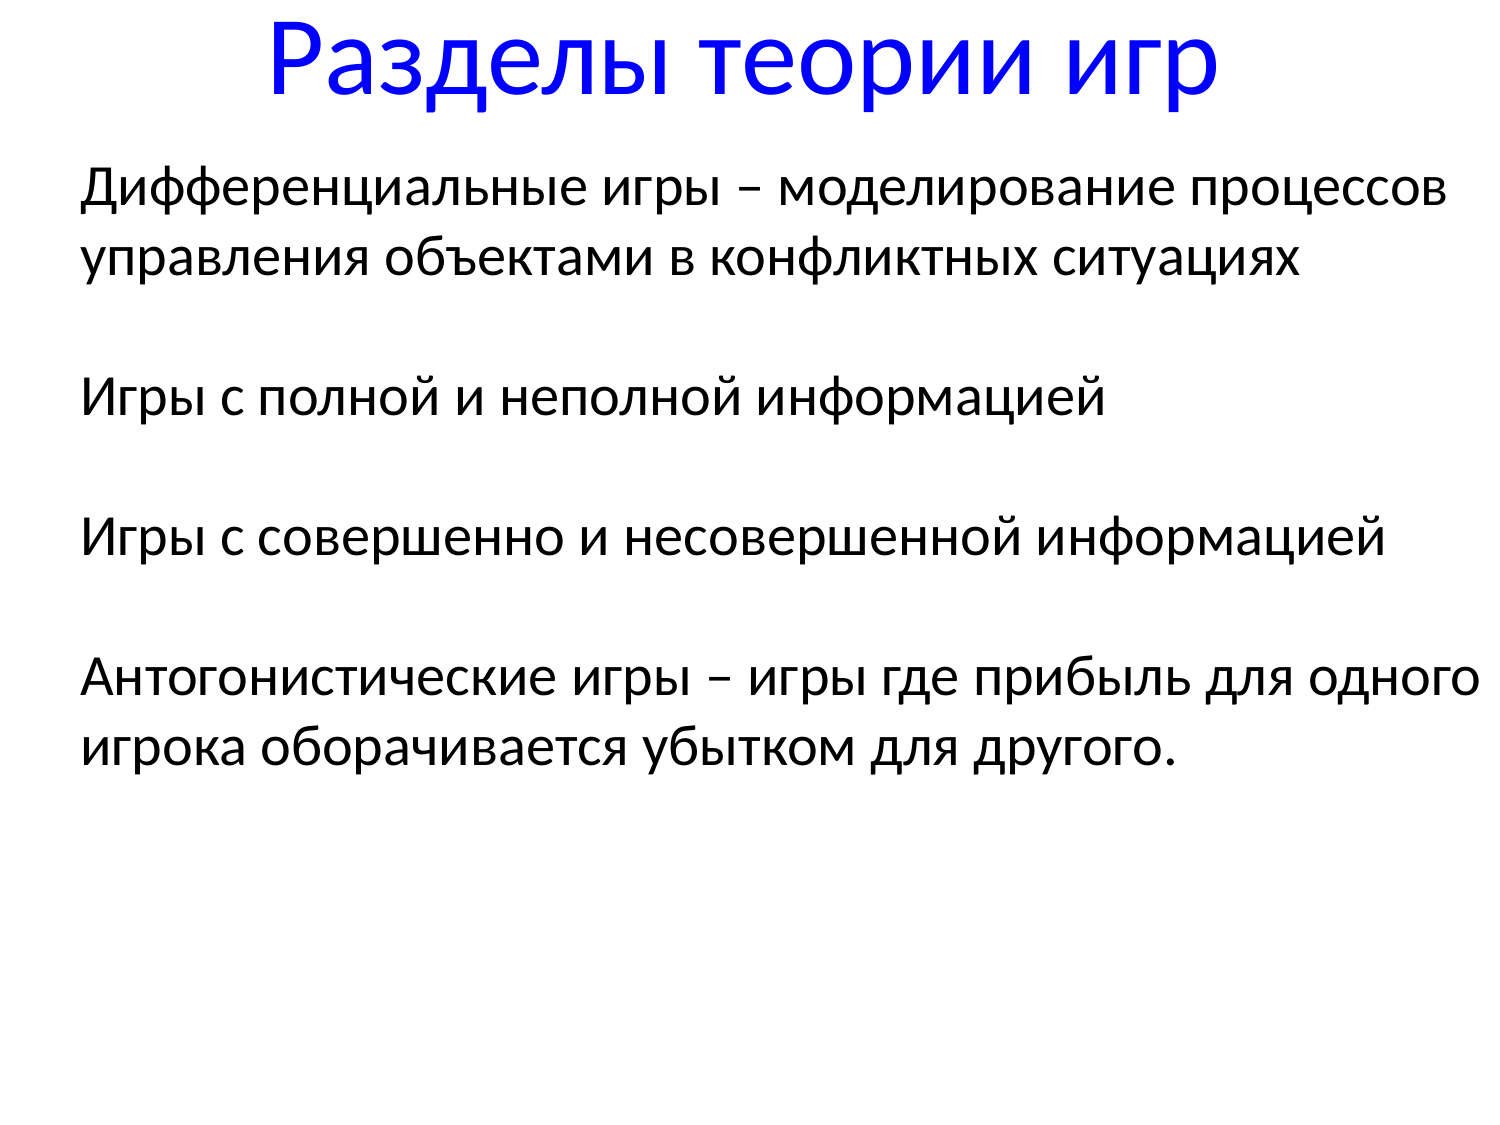

# Разделы теории игр
Дифференциальные игры – моделирование процессов управления объектами в конфликтных ситуациях

Игры с полной и неполной информацией

Игры с совершенно и несовершенной информацией

Антогонистические игры – игры где прибыль для одного игрока оборачивается убытком для другого.